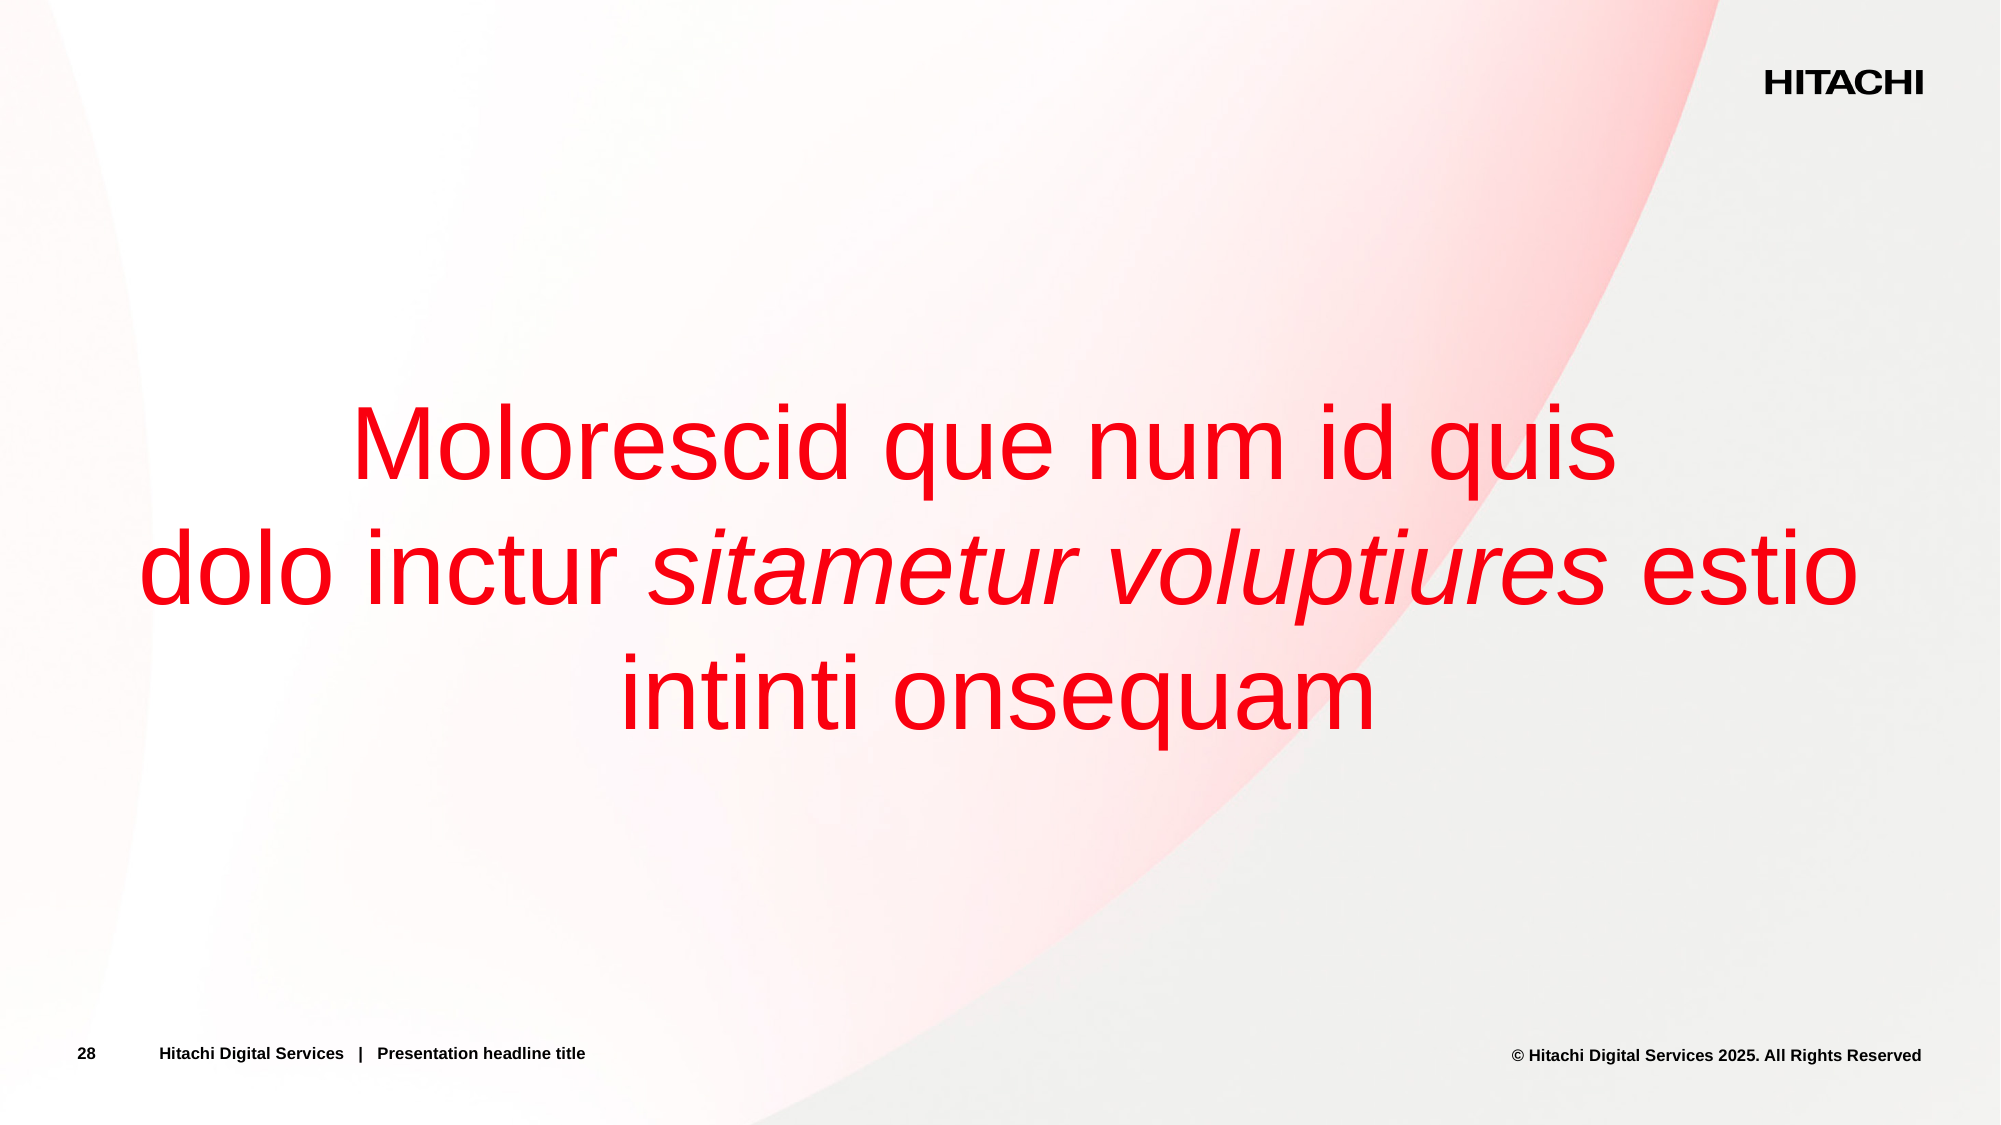

# Molorescid que num id quis dolo inctur sitametur voluptiures estio intinti onsequam
28
Hitachi Digital Services   |   Presentation headline title